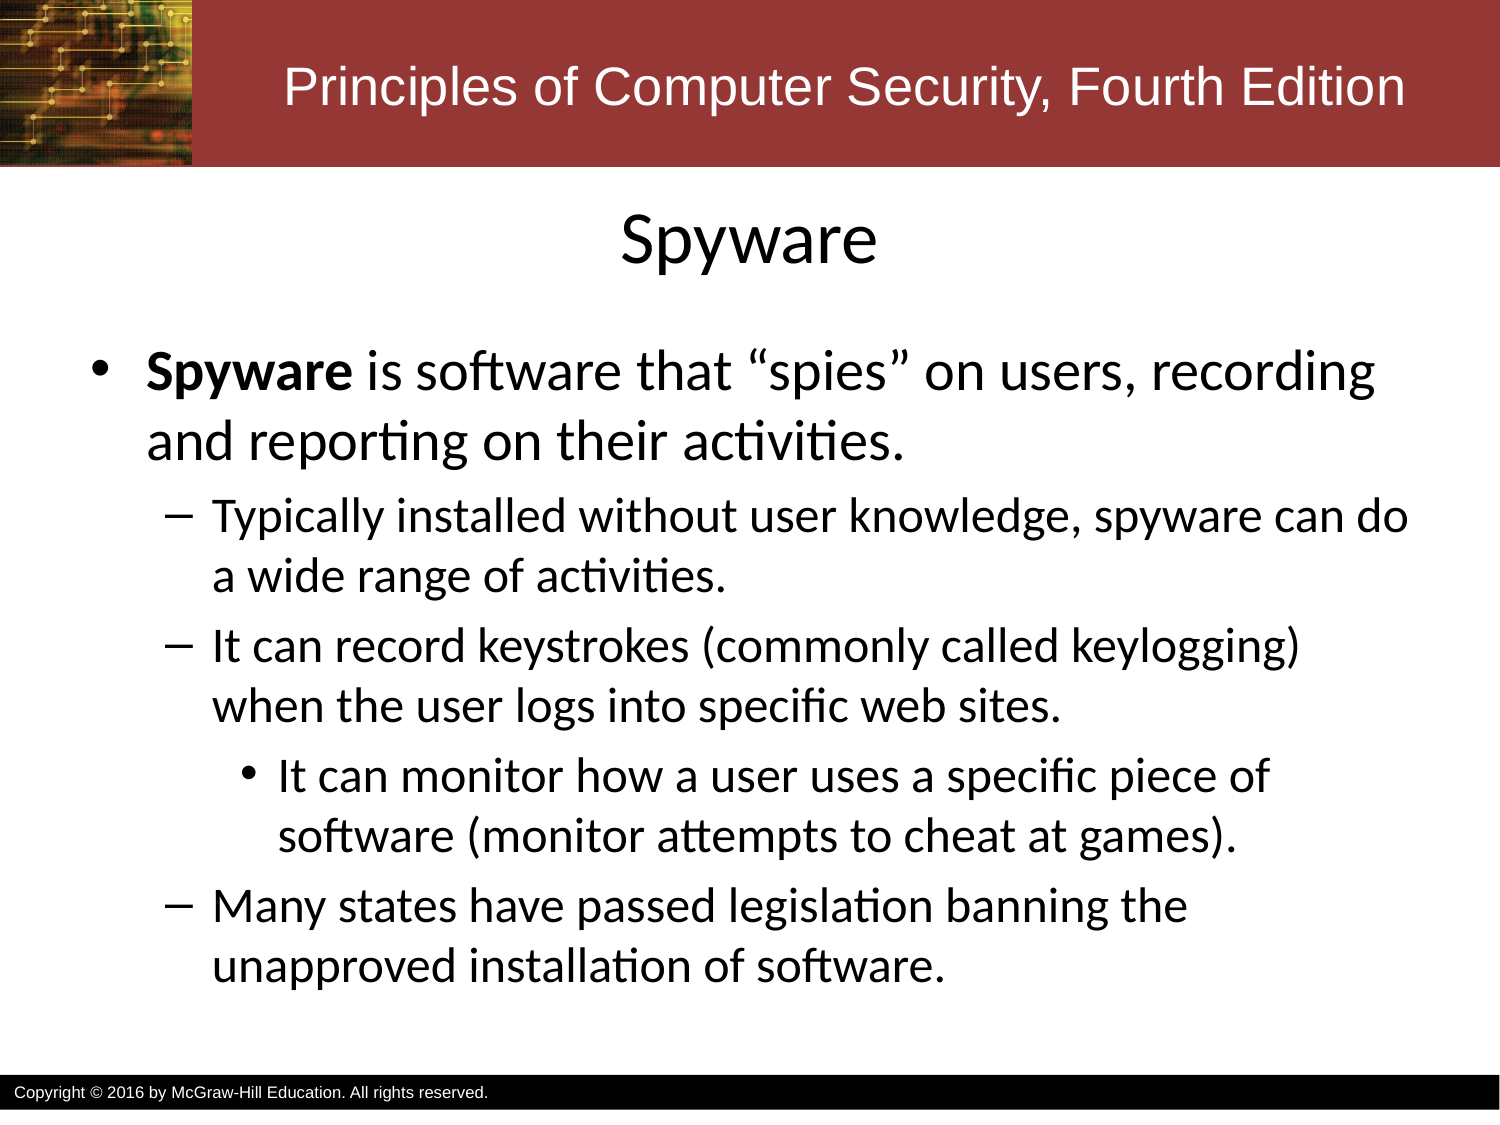

# Spyware
Spyware is software that “spies” on users, recording and reporting on their activities.
Typically installed without user knowledge, spyware can do a wide range of activities.
It can record keystrokes (commonly called keylogging) when the user logs into specific web sites.
It can monitor how a user uses a specific piece of software (monitor attempts to cheat at games).
Many states have passed legislation banning the unapproved installation of software.